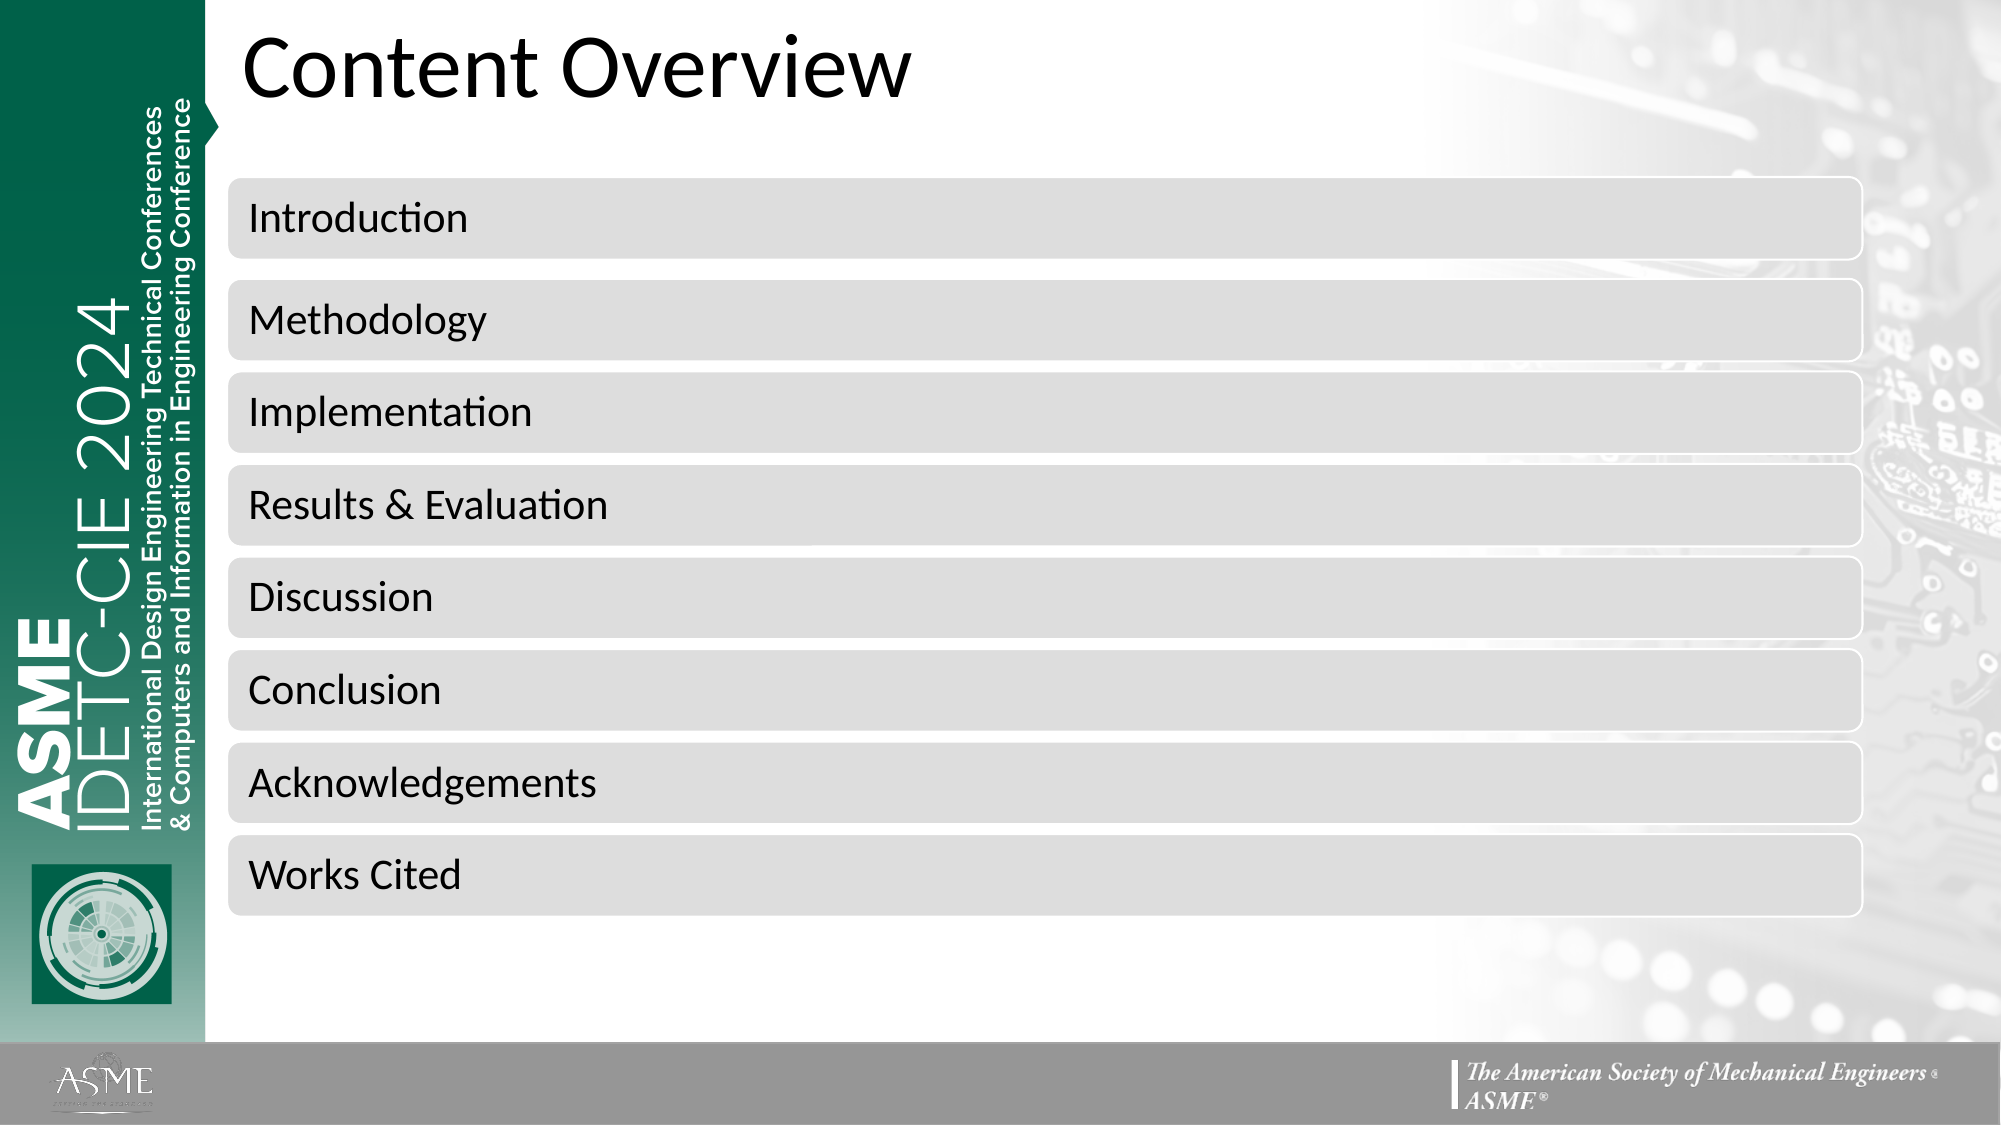

# Content Overview
Introduction
Methodology
Implementation
Results & Evaluation
Discussion
Conclusion
Acknowledgements
Works Cited